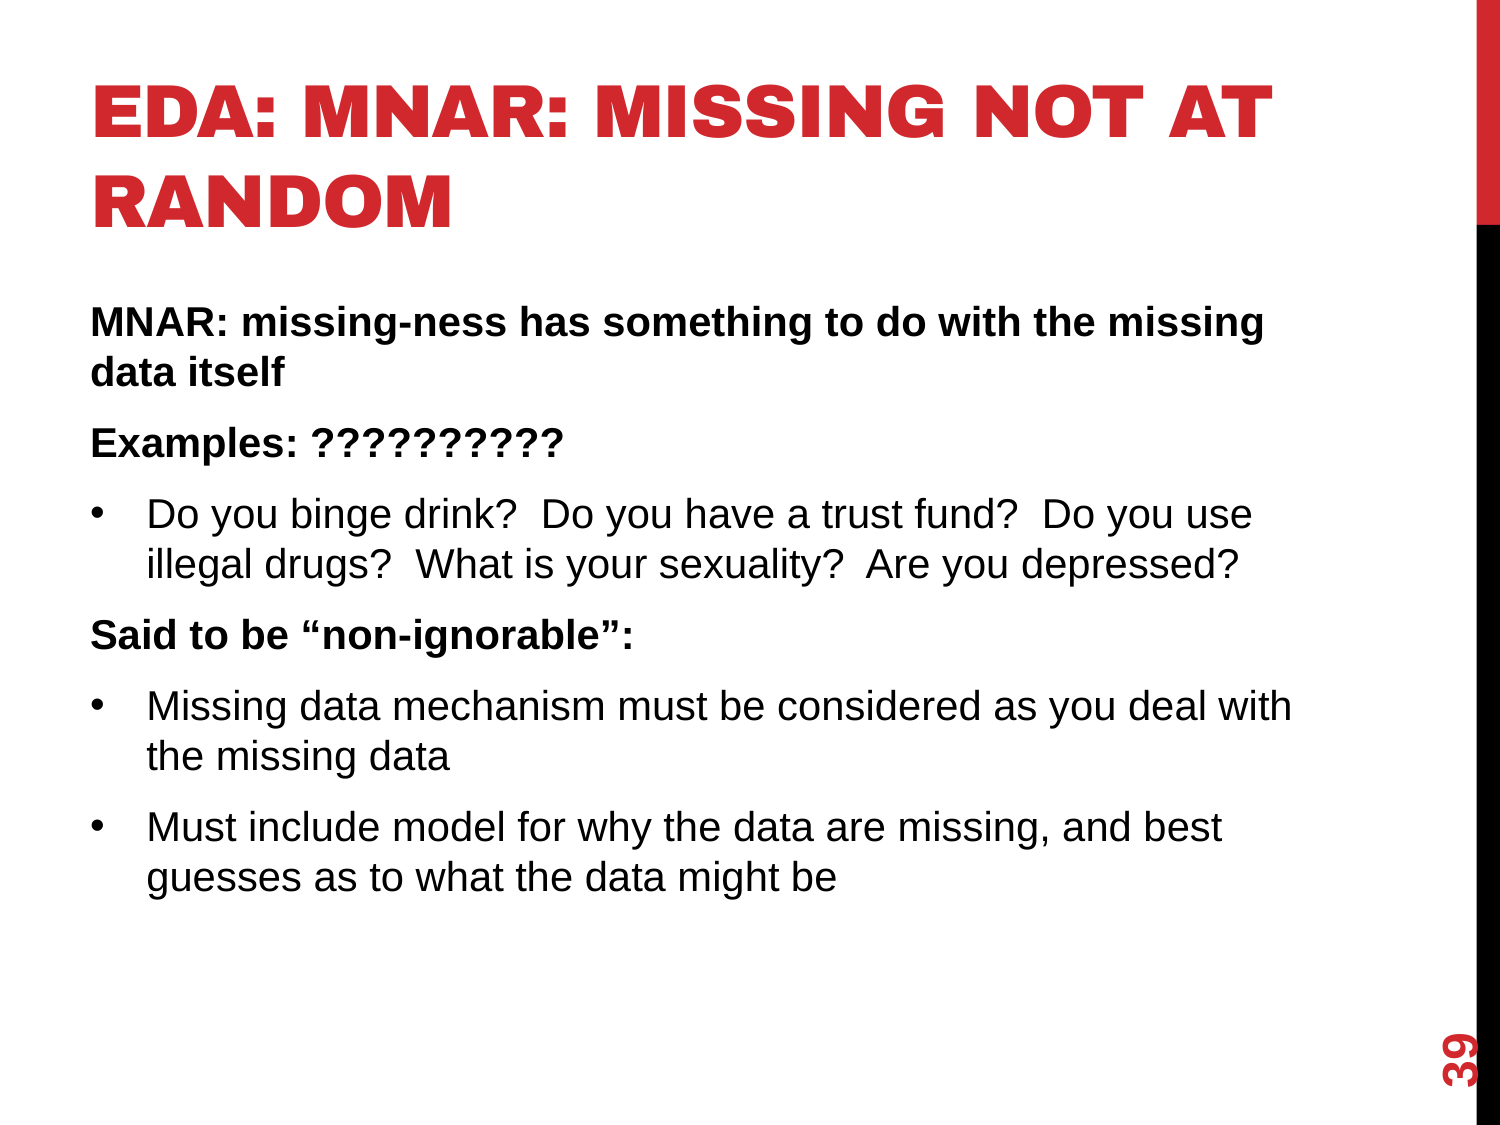

# EDA: MNAR: Missing Not at Random
MNAR: missing-ness has something to do with the missing data itself
Examples: ??????????
Do you binge drink?  Do you have a trust fund?  Do you use illegal drugs?  What is your sexuality?  Are you depressed?
Said to be “non-ignorable”:
Missing data mechanism must be considered as you deal with the missing data
Must include model for why the data are missing, and best guesses as to what the data might be

39